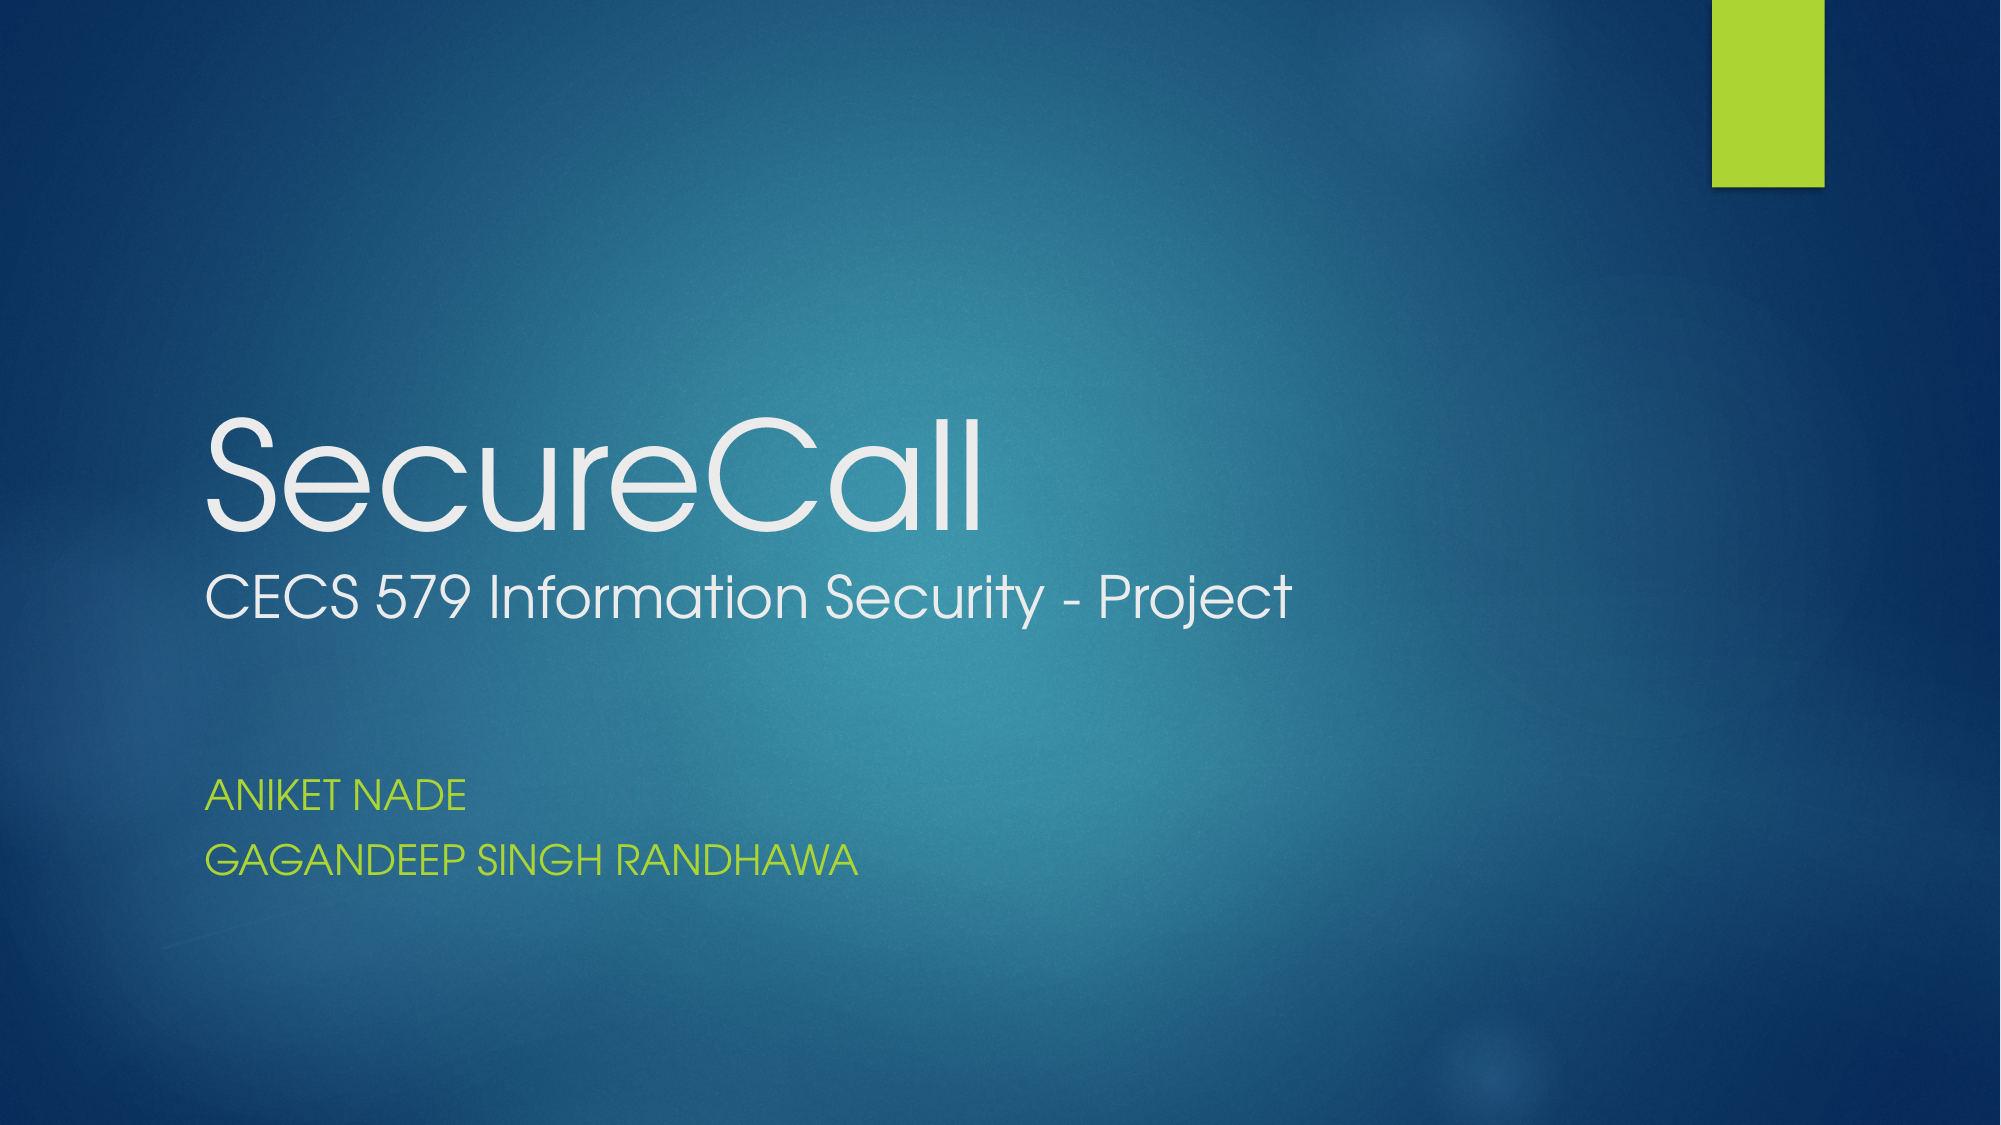

# SecureCall CECS 579 Information Security - Project
Aniket Nade
Gagandeep Singh Randhawa